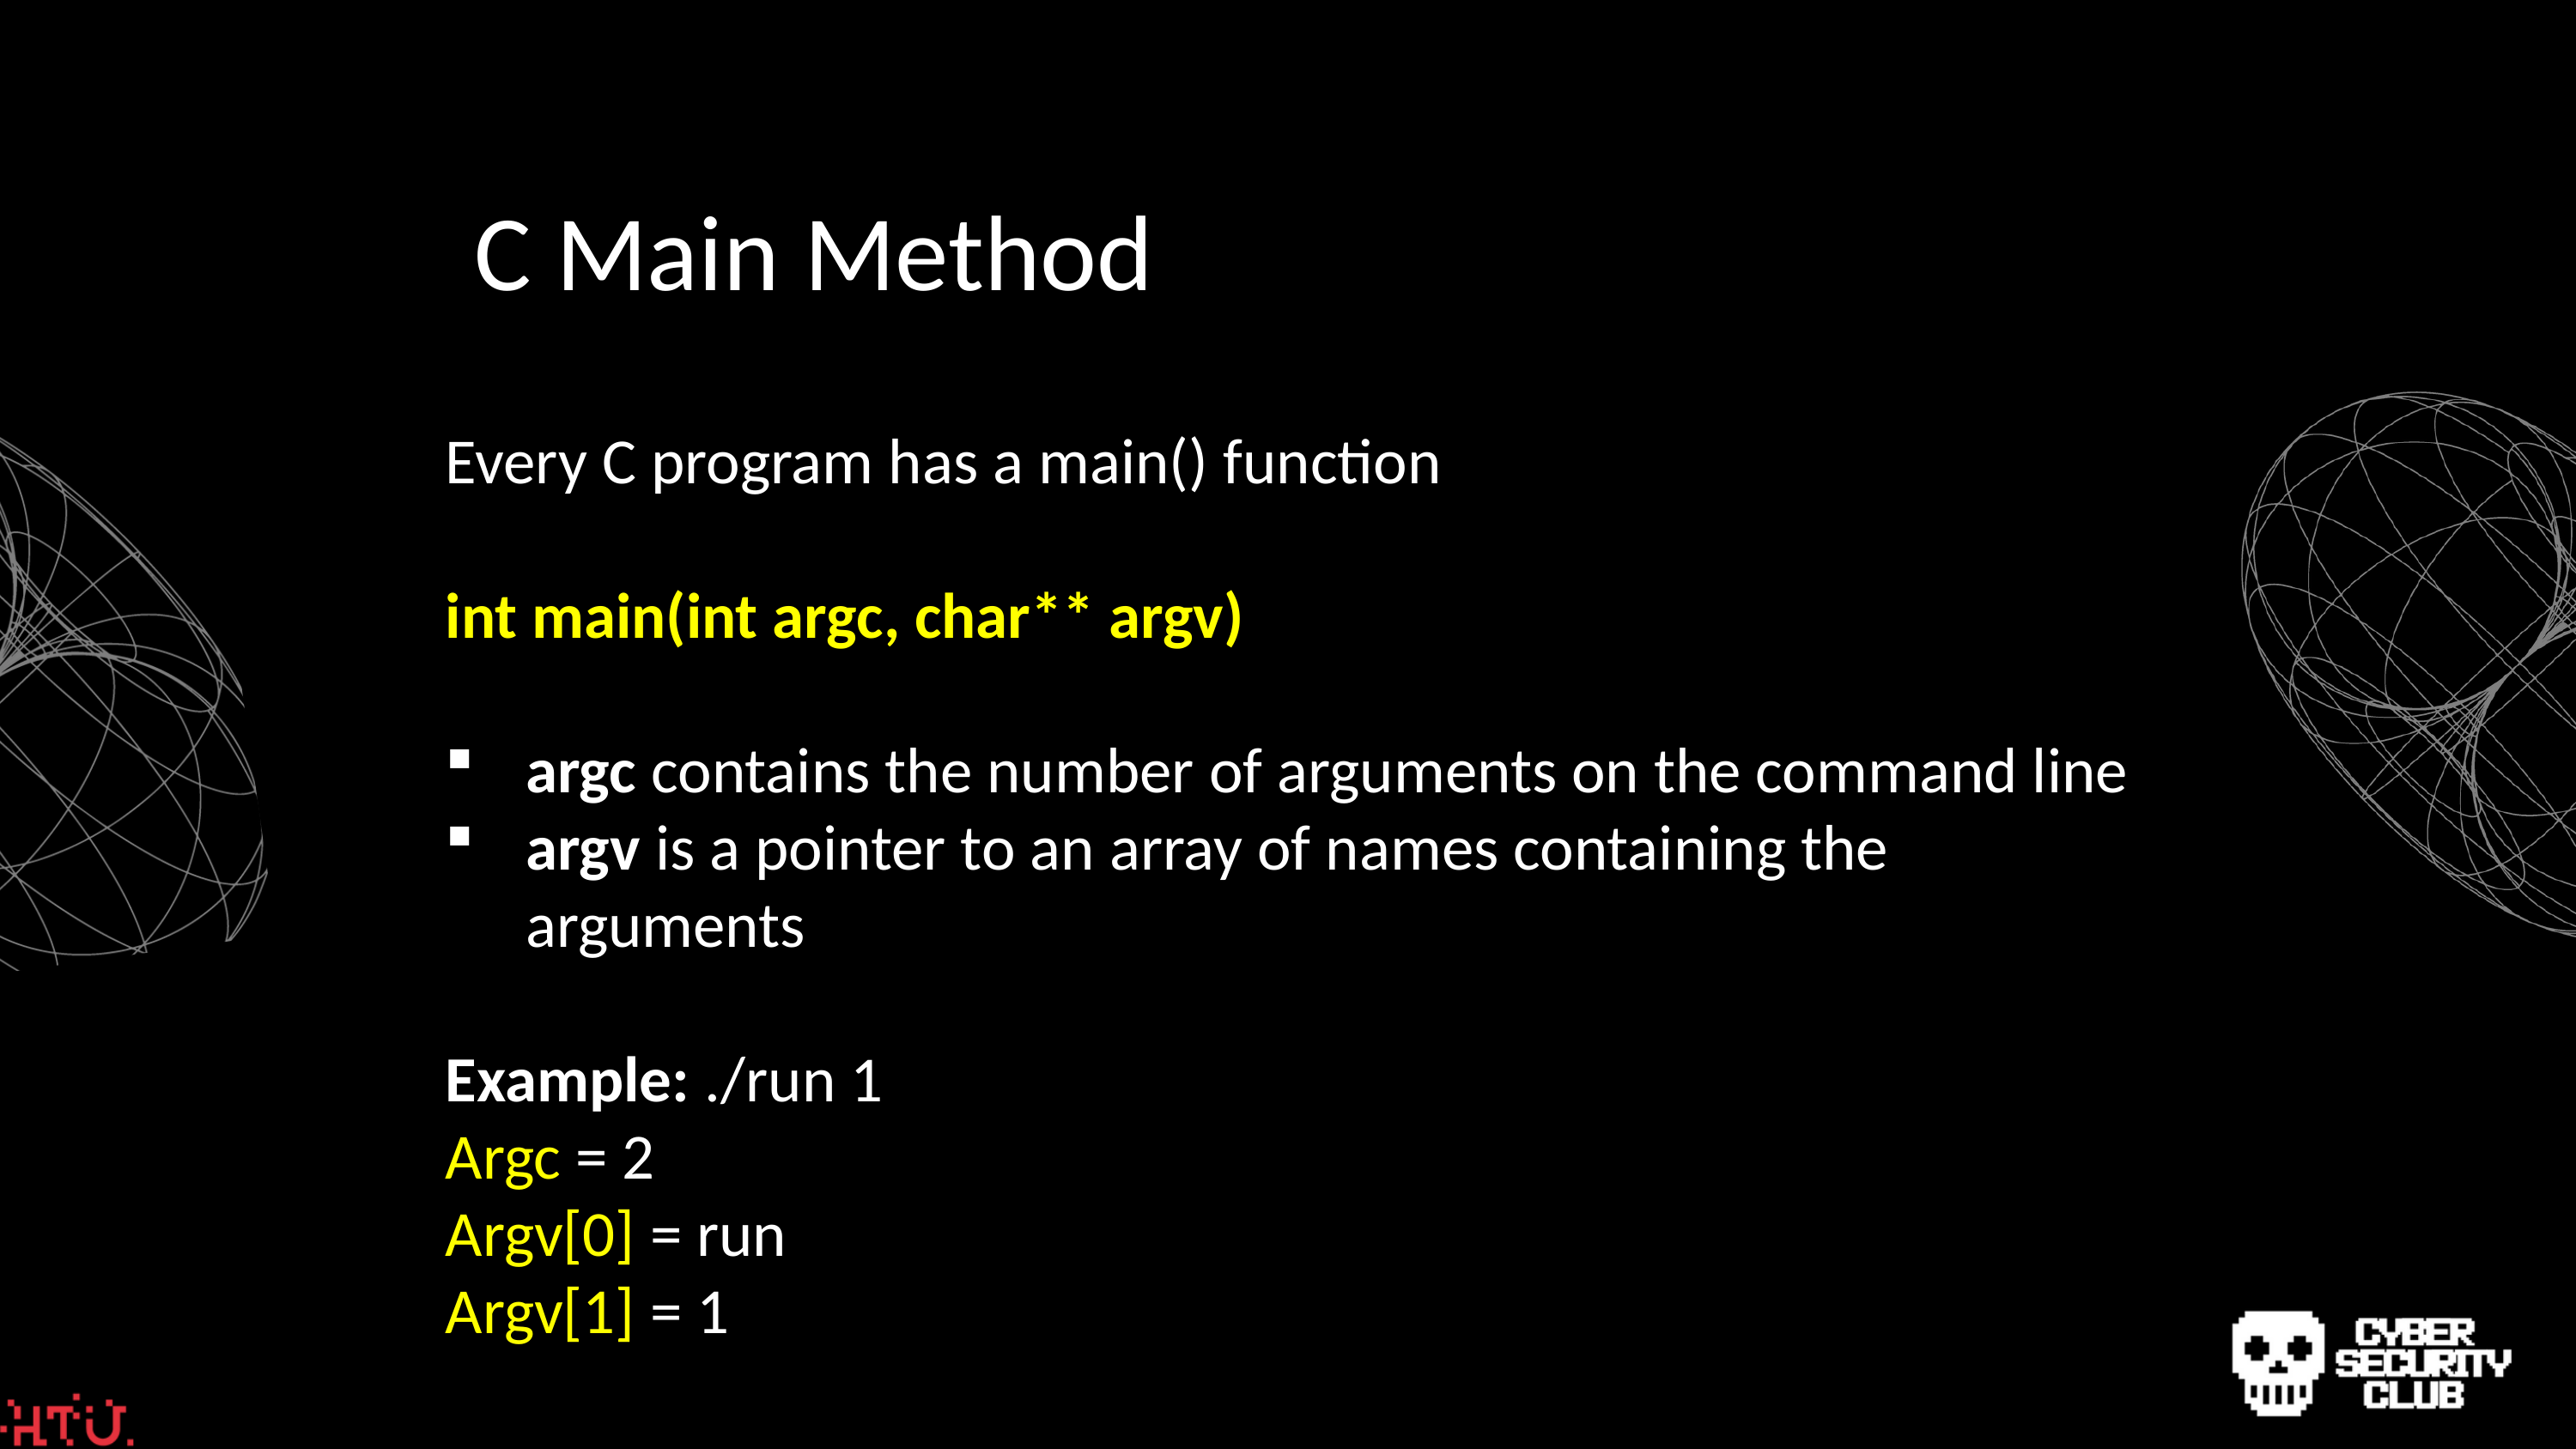

C Main Method

Every C program has a main() function

int main(int argc, char** argv)

argc contains the number of arguments on the command line
argv is a pointer to an array of names containing the arguments

Example: ./run 1
Argc = 2
Argv[0] = run
Argv[1] = 1